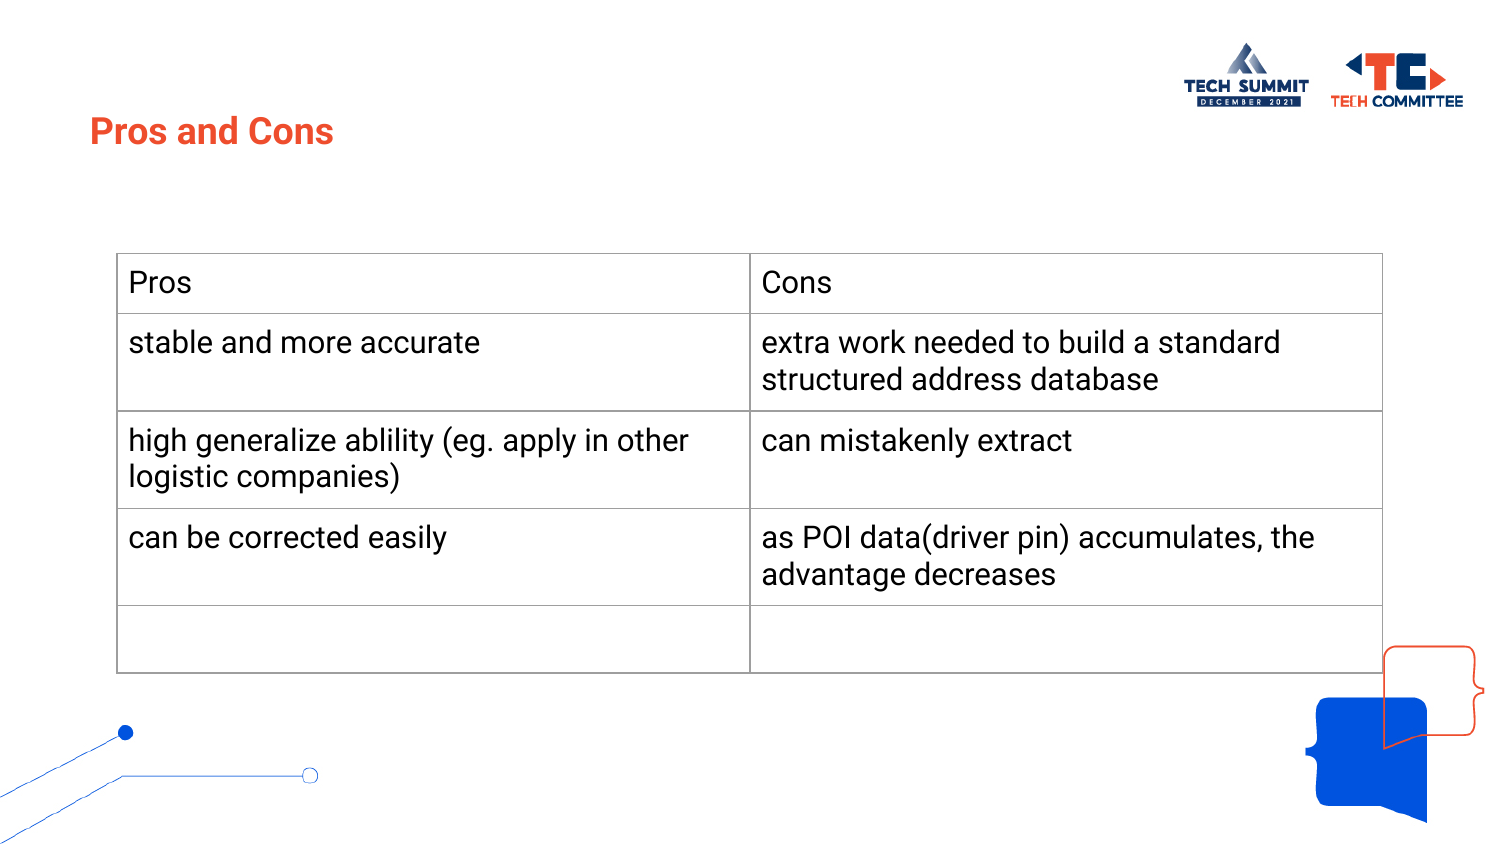

Pros and Cons
| Pros | Cons |
| --- | --- |
| stable and more accurate | extra work needed to build a standard structured address database |
| high generalize ablility (eg. apply in other logistic companies) | can mistakenly extract |
| can be corrected easily | as POI data(driver pin) accumulates, the advantage decreases |
|  |  |